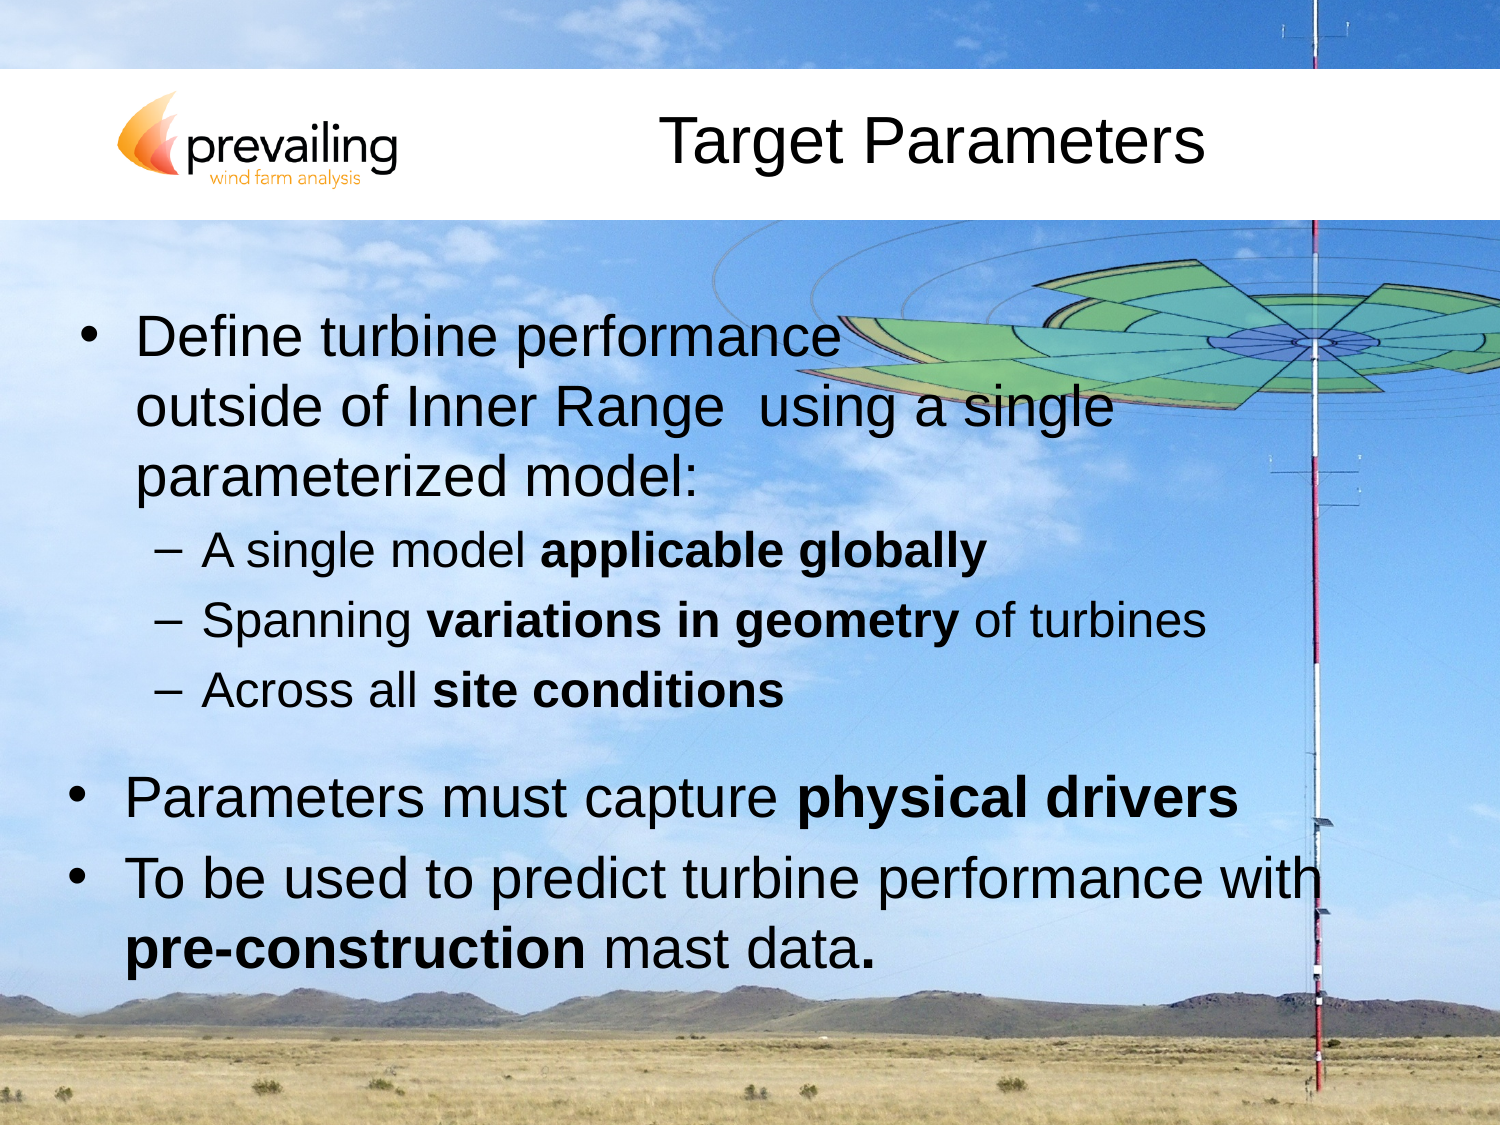

Target Parameters
Define turbine performance               outside of Inner Range  using a single parameterized model:
A single model applicable globally
Spanning variations in geometry of turbines
Across all site conditions

Parameters must capture physical drivers
To be used to predict turbine performance with
pre-construction mast data.